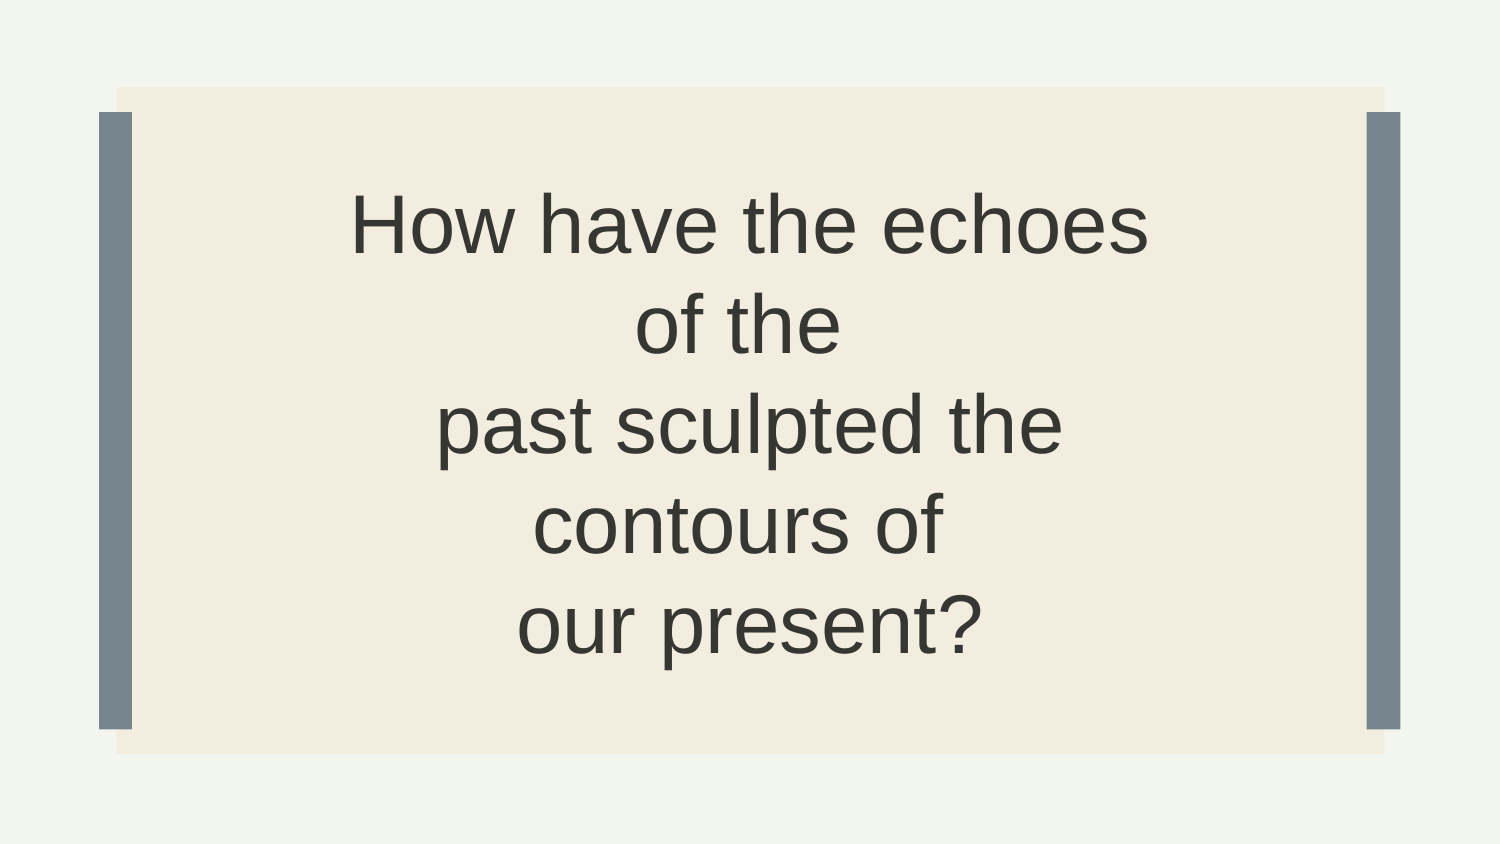

# How have the echoes of the
past sculpted the contours of
our present?